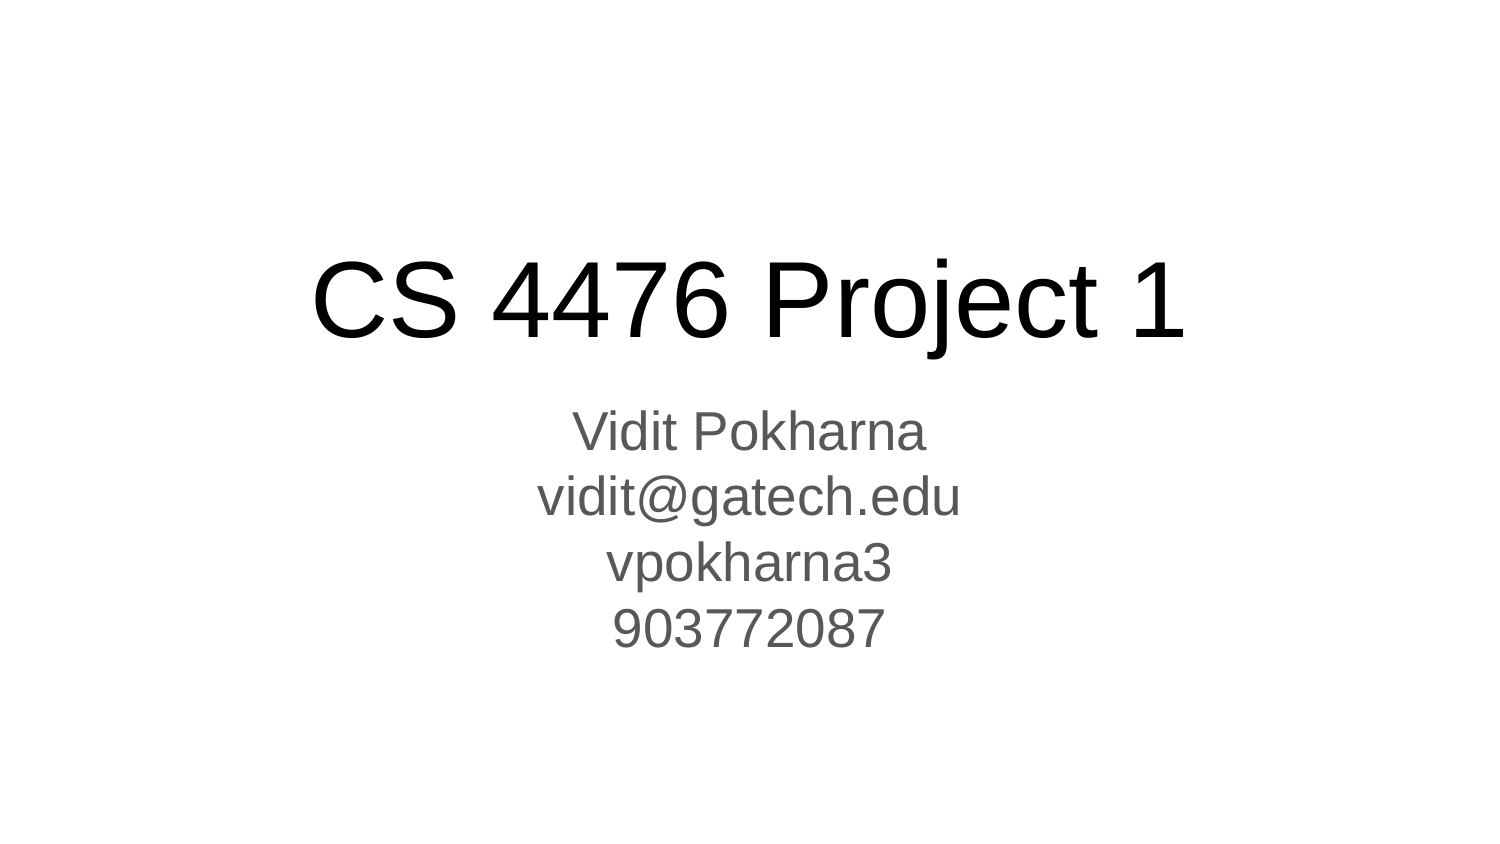

# CS 4476 Project 1
Vidit Pokharna
vidit@gatech.edu
vpokharna3
903772087